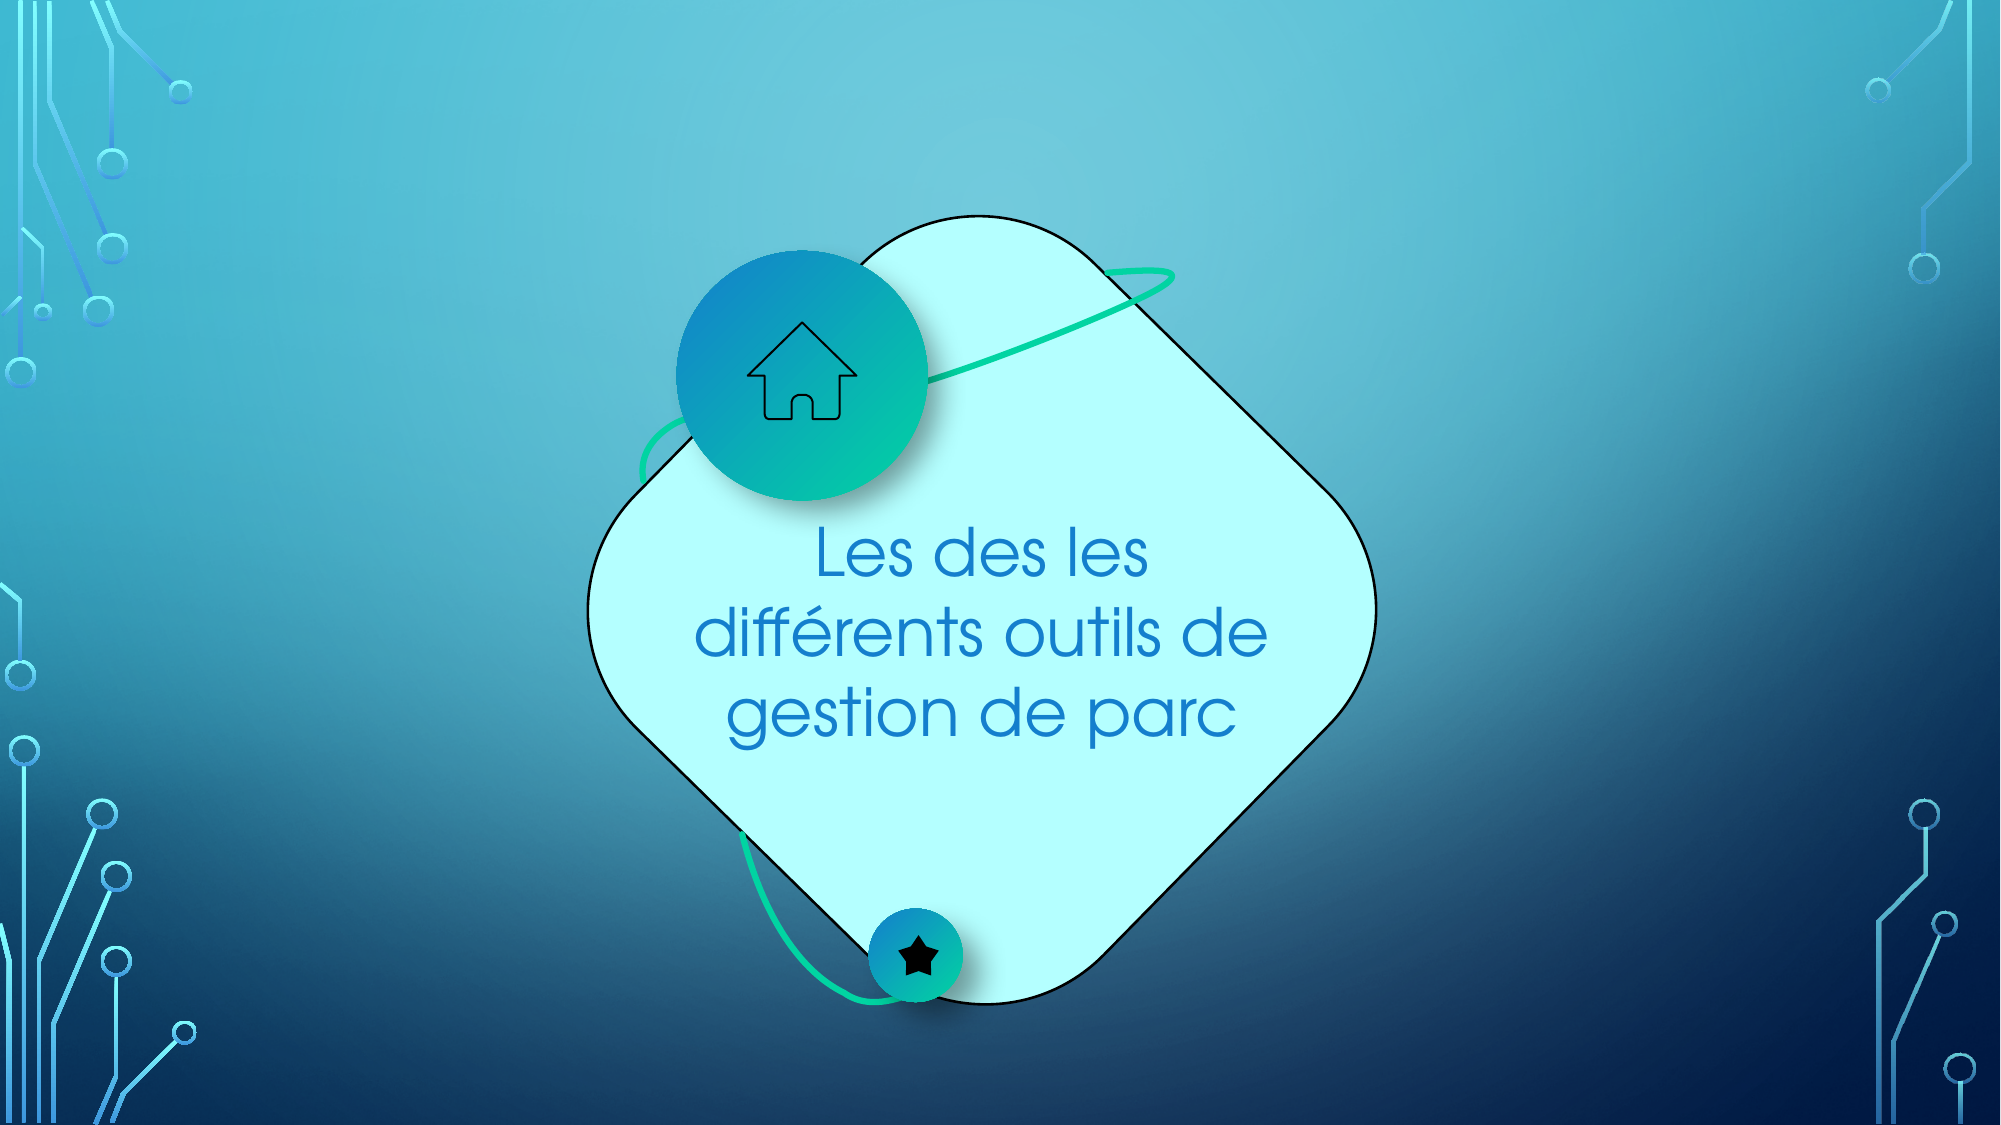

Les des les différents outils de gestion de parc